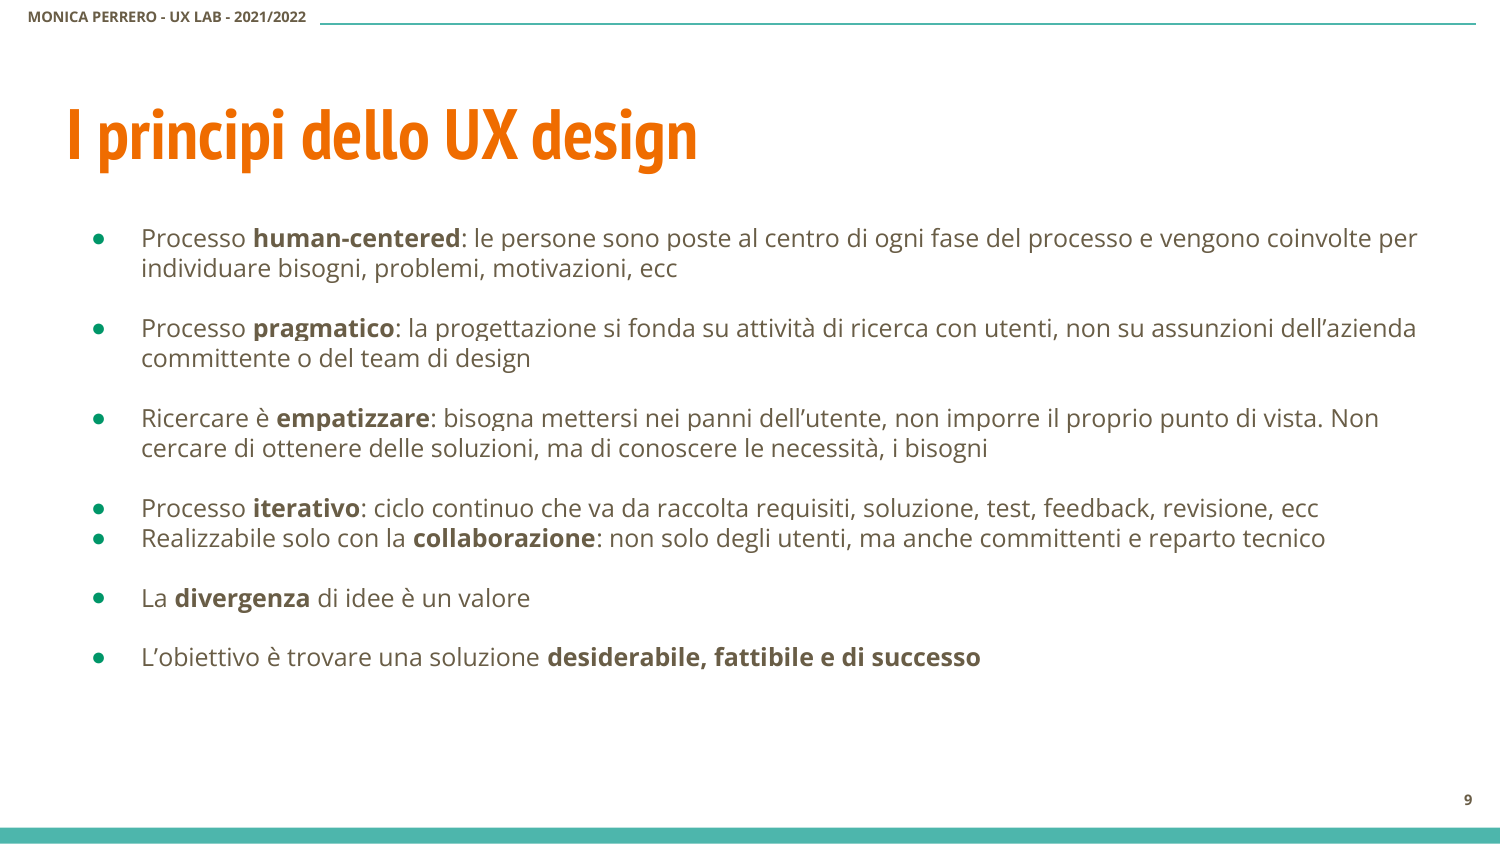

# I principi dello UX design
Processo human-centered: le persone sono poste al centro di ogni fase del processo e vengono coinvolte per individuare bisogni, problemi, motivazioni, ecc

Processo pragmatico: la progettazione si fonda su attività di ricerca con utenti, non su assunzioni dell’azienda committente o del team di design

Ricercare è empatizzare: bisogna mettersi nei panni dell’utente, non imporre il proprio punto di vista. Non cercare di ottenere delle soluzioni, ma di conoscere le necessità, i bisogni

Processo iterativo: ciclo continuo che va da raccolta requisiti, soluzione, test, feedback, revisione, ecc
Realizzabile solo con la collaborazione: non solo degli utenti, ma anche committenti e reparto tecnico

La divergenza di idee è un valore

L’obiettivo è trovare una soluzione desiderabile, fattibile e di successo

9